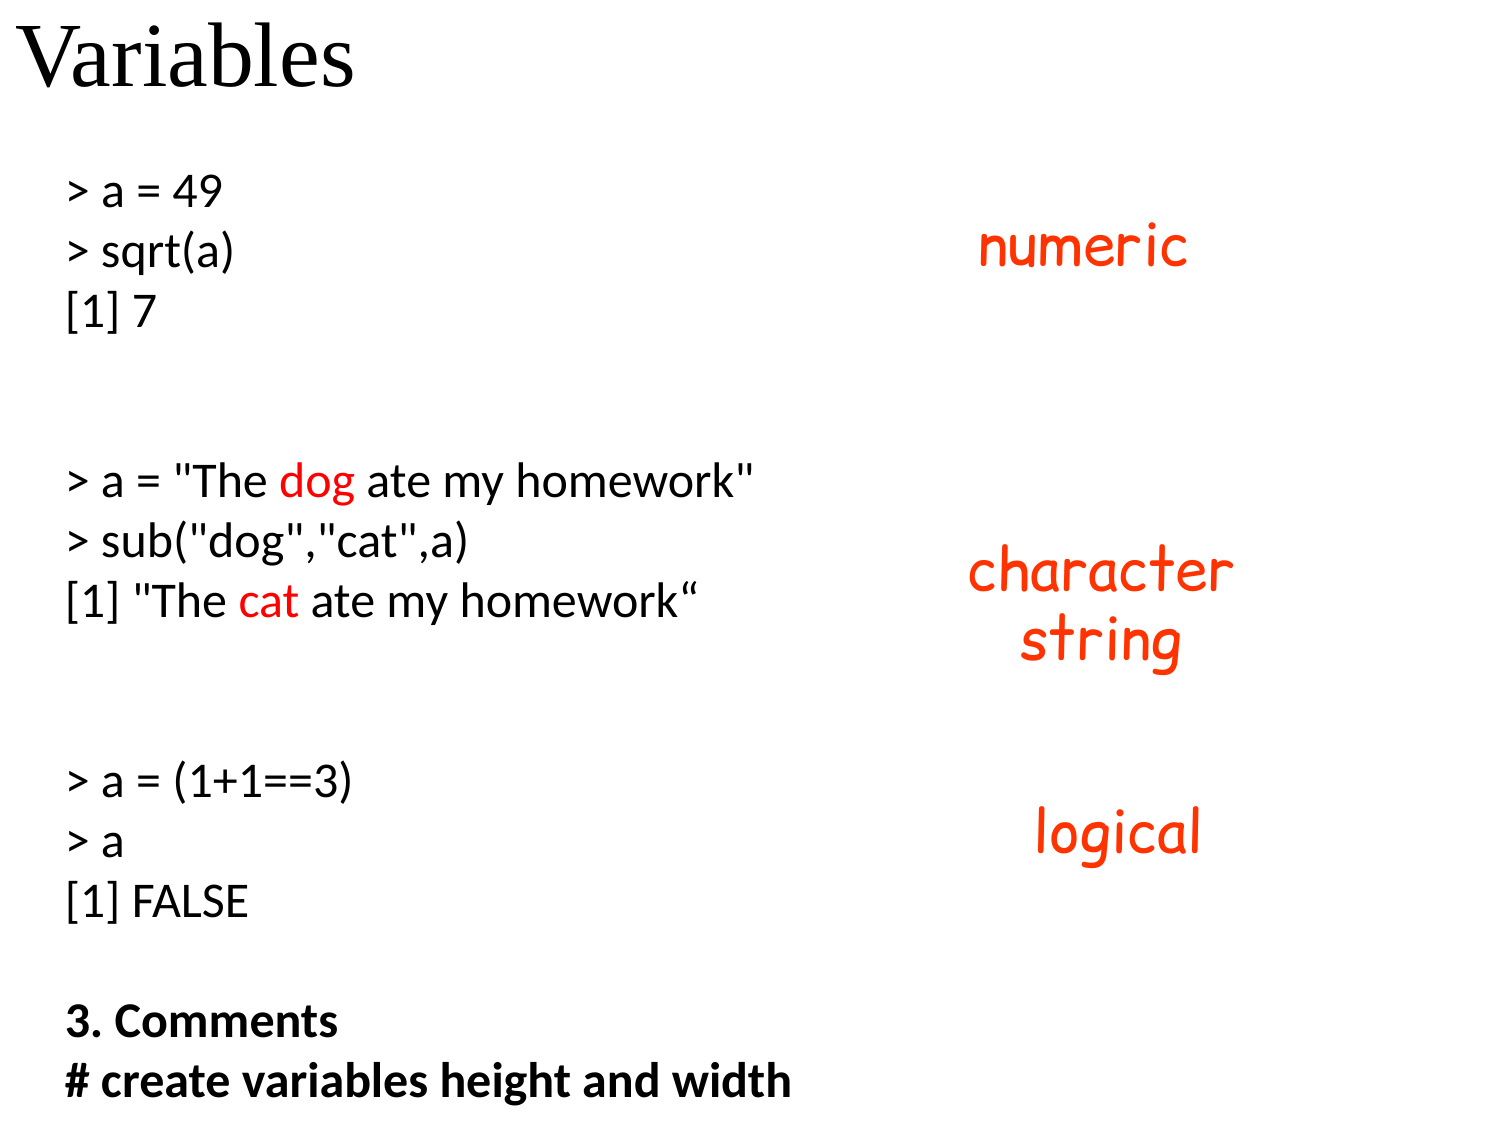

# Variables
> a = 49
> sqrt(a)
[1] 7

> a = "The dog ate my homework"
> sub("dog","cat",a)
[1] "The cat ate my homework“

> a = (1+1==3)
> a
[1] FALSE

3. Comments
# create variables height and width

numeric

character string

logical